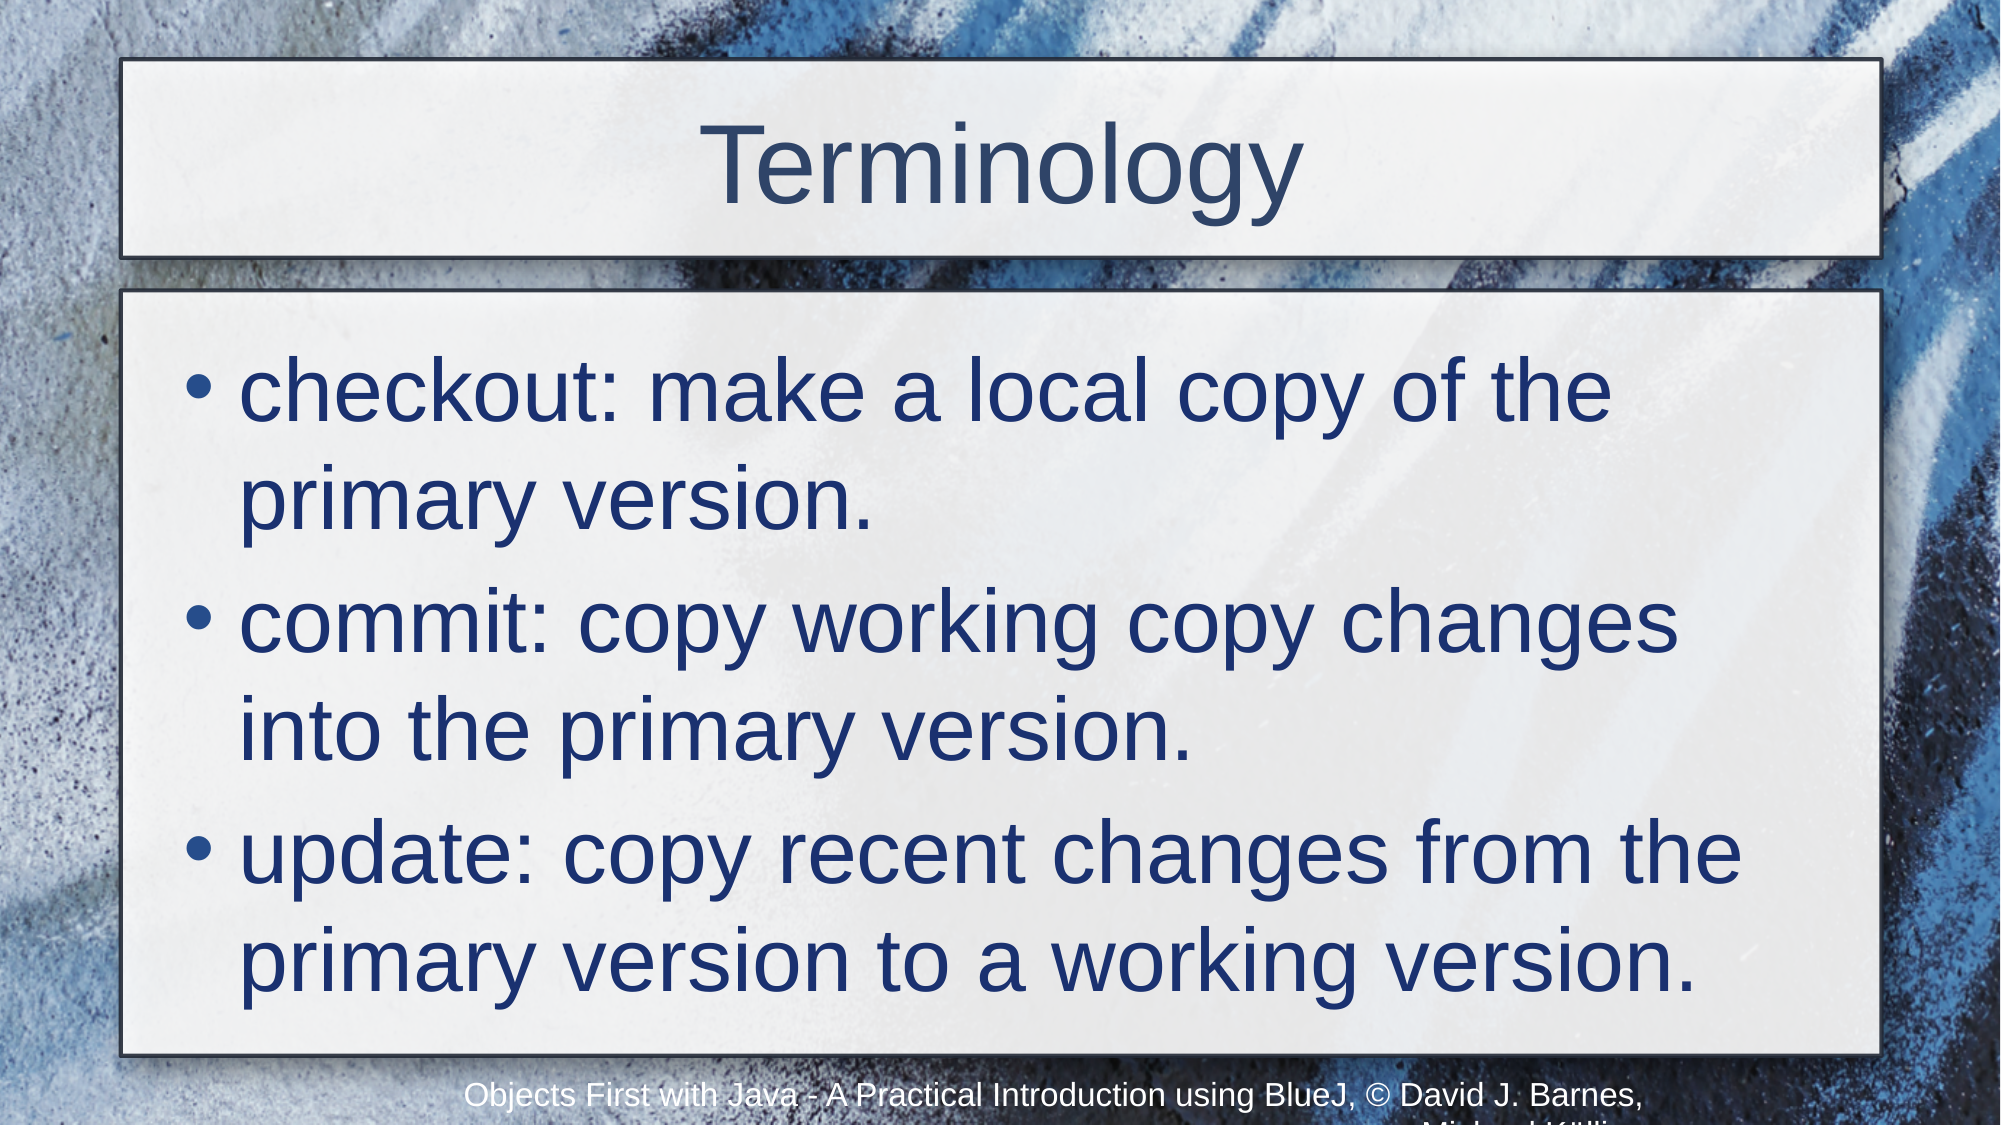

# Terminology
checkout: make a local copy of the primary version.
commit: copy working copy changes into the primary version.
update: copy recent changes from the primary version to a working version.